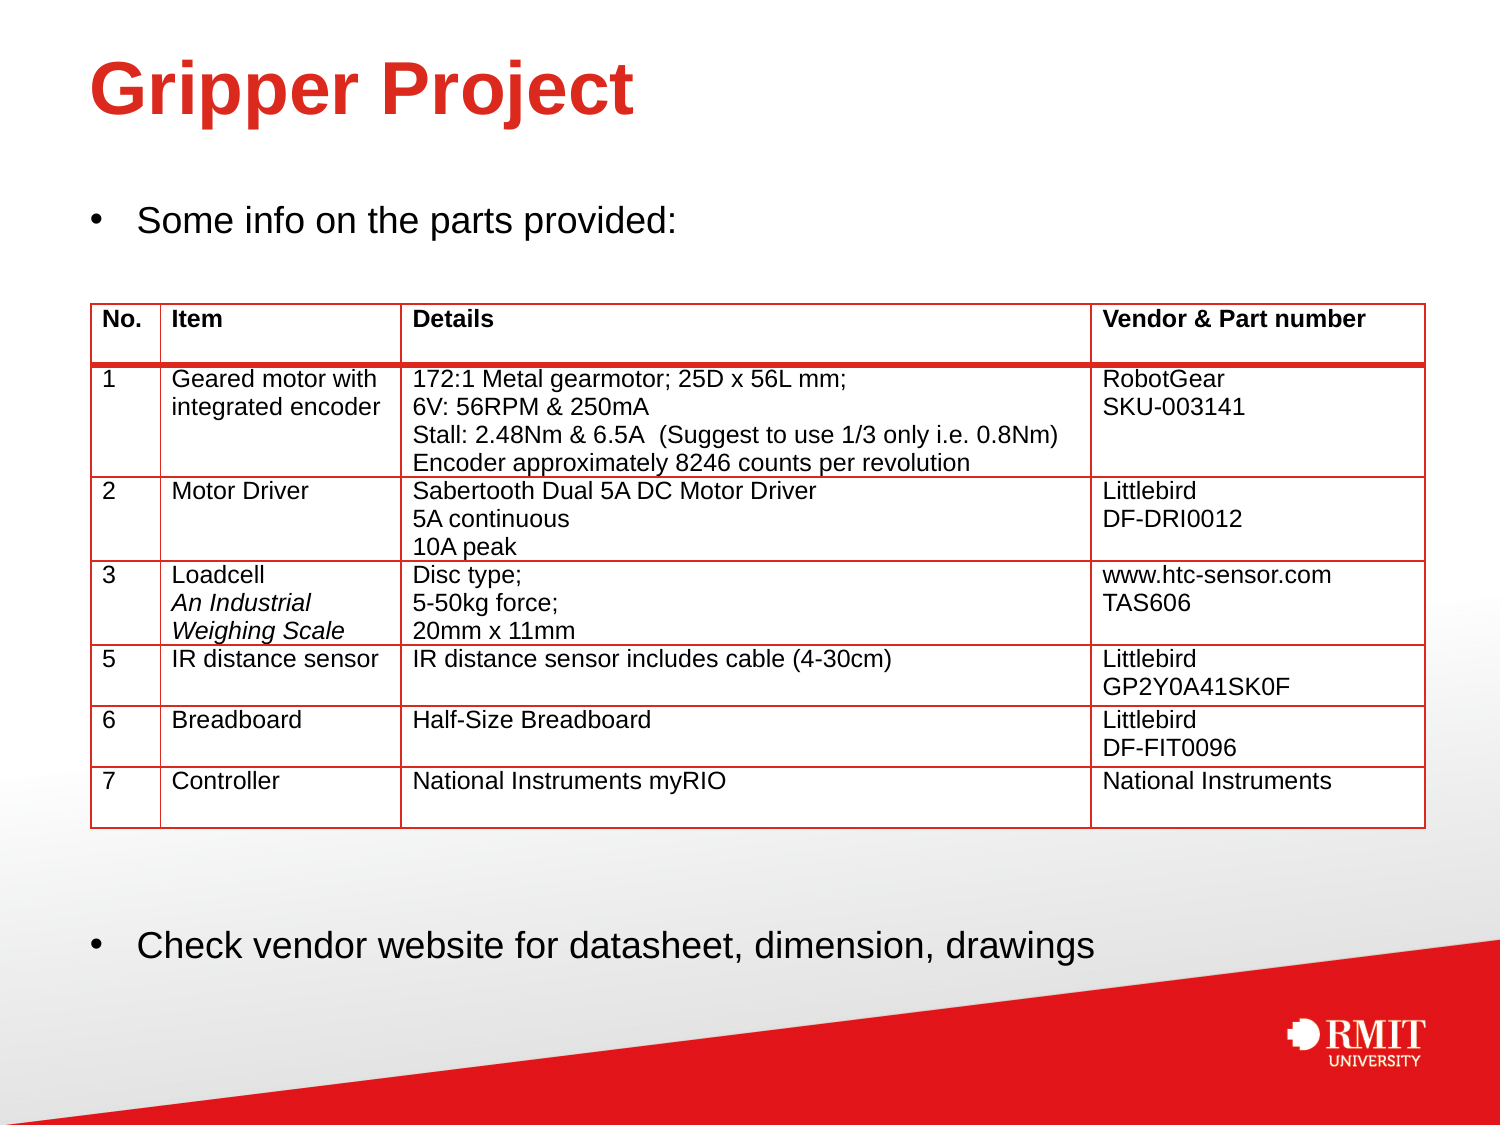

# Gripper Project
Some info on the parts provided:

Check vendor website for datasheet, dimension, drawings
| No. | Item | Details | Vendor & Part number |
| --- | --- | --- | --- |
| 1 | Geared motor with integrated encoder | 172:1 Metal gearmotor; 25D x 56L mm; 6V: 56RPM & 250mA Stall: 2.48Nm & 6.5A  (Suggest to use 1/3 only i.e. 0.8Nm) Encoder approximately 8246 counts per revolution | RobotGear SKU-003141 |
| 2 | Motor Driver | Sabertooth Dual 5A DC Motor Driver 5A continuous 10A peak | Littlebird DF-DRI0012 |
| 3 | Loadcell An Industrial Weighing Scale | Disc type; 5-50kg force; 20mm x 11mm | www.htc-sensor.com TAS606 |
| 5 | IR distance sensor | IR distance sensor includes cable (4-30cm) | Littlebird GP2Y0A41SK0F |
| 6 | Breadboard | Half-Size Breadboard | Littlebird DF-FIT0096 |
| 7 | Controller | National Instruments myRIO | National Instruments |